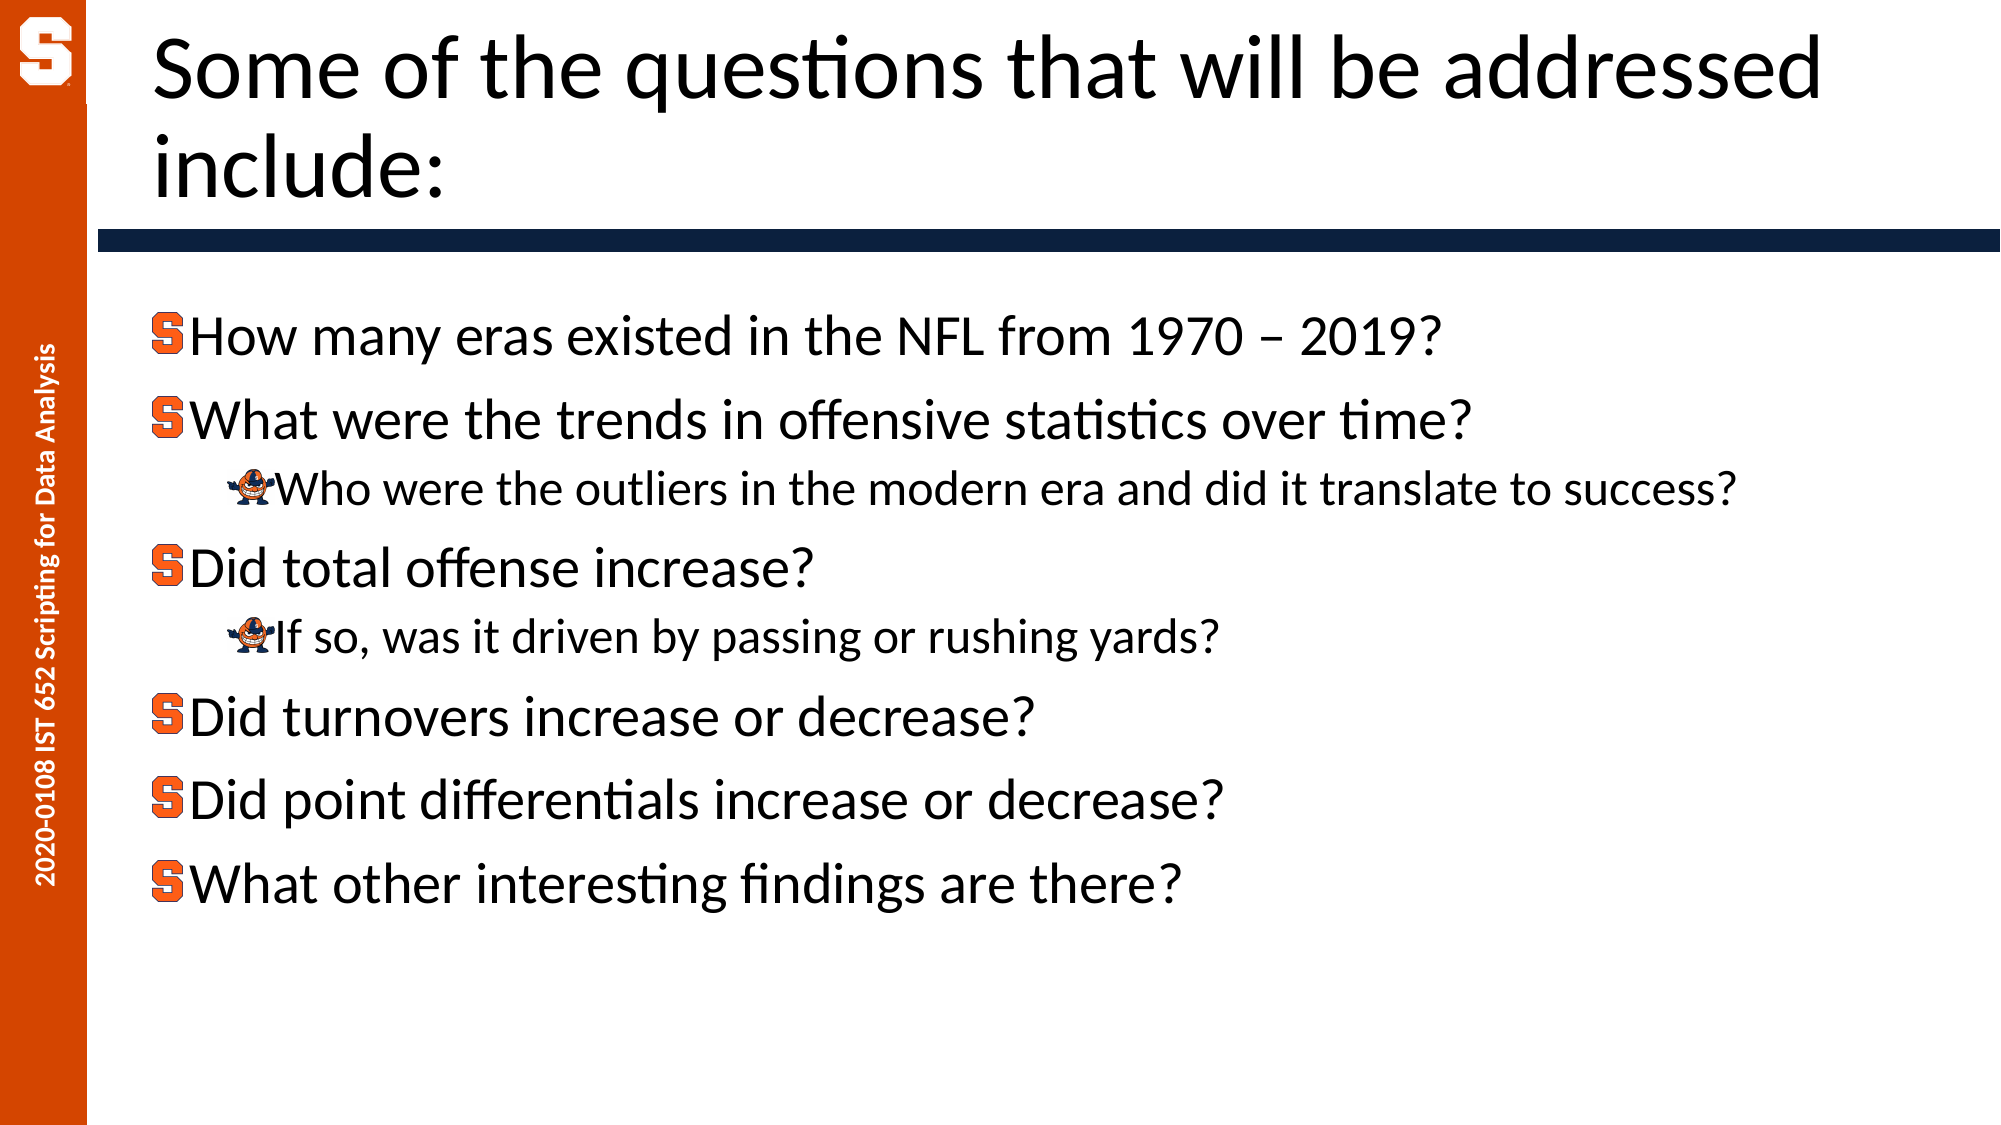

# Some of the questions that will be addressed include:
How many eras existed in the NFL from 1970 – 2019?
What were the trends in offensive statistics over time?
Who were the outliers in the modern era and did it translate to success?
Did total offense increase?
If so, was it driven by passing or rushing yards?
Did turnovers increase or decrease?
Did point differentials increase or decrease?
What other interesting findings are there?